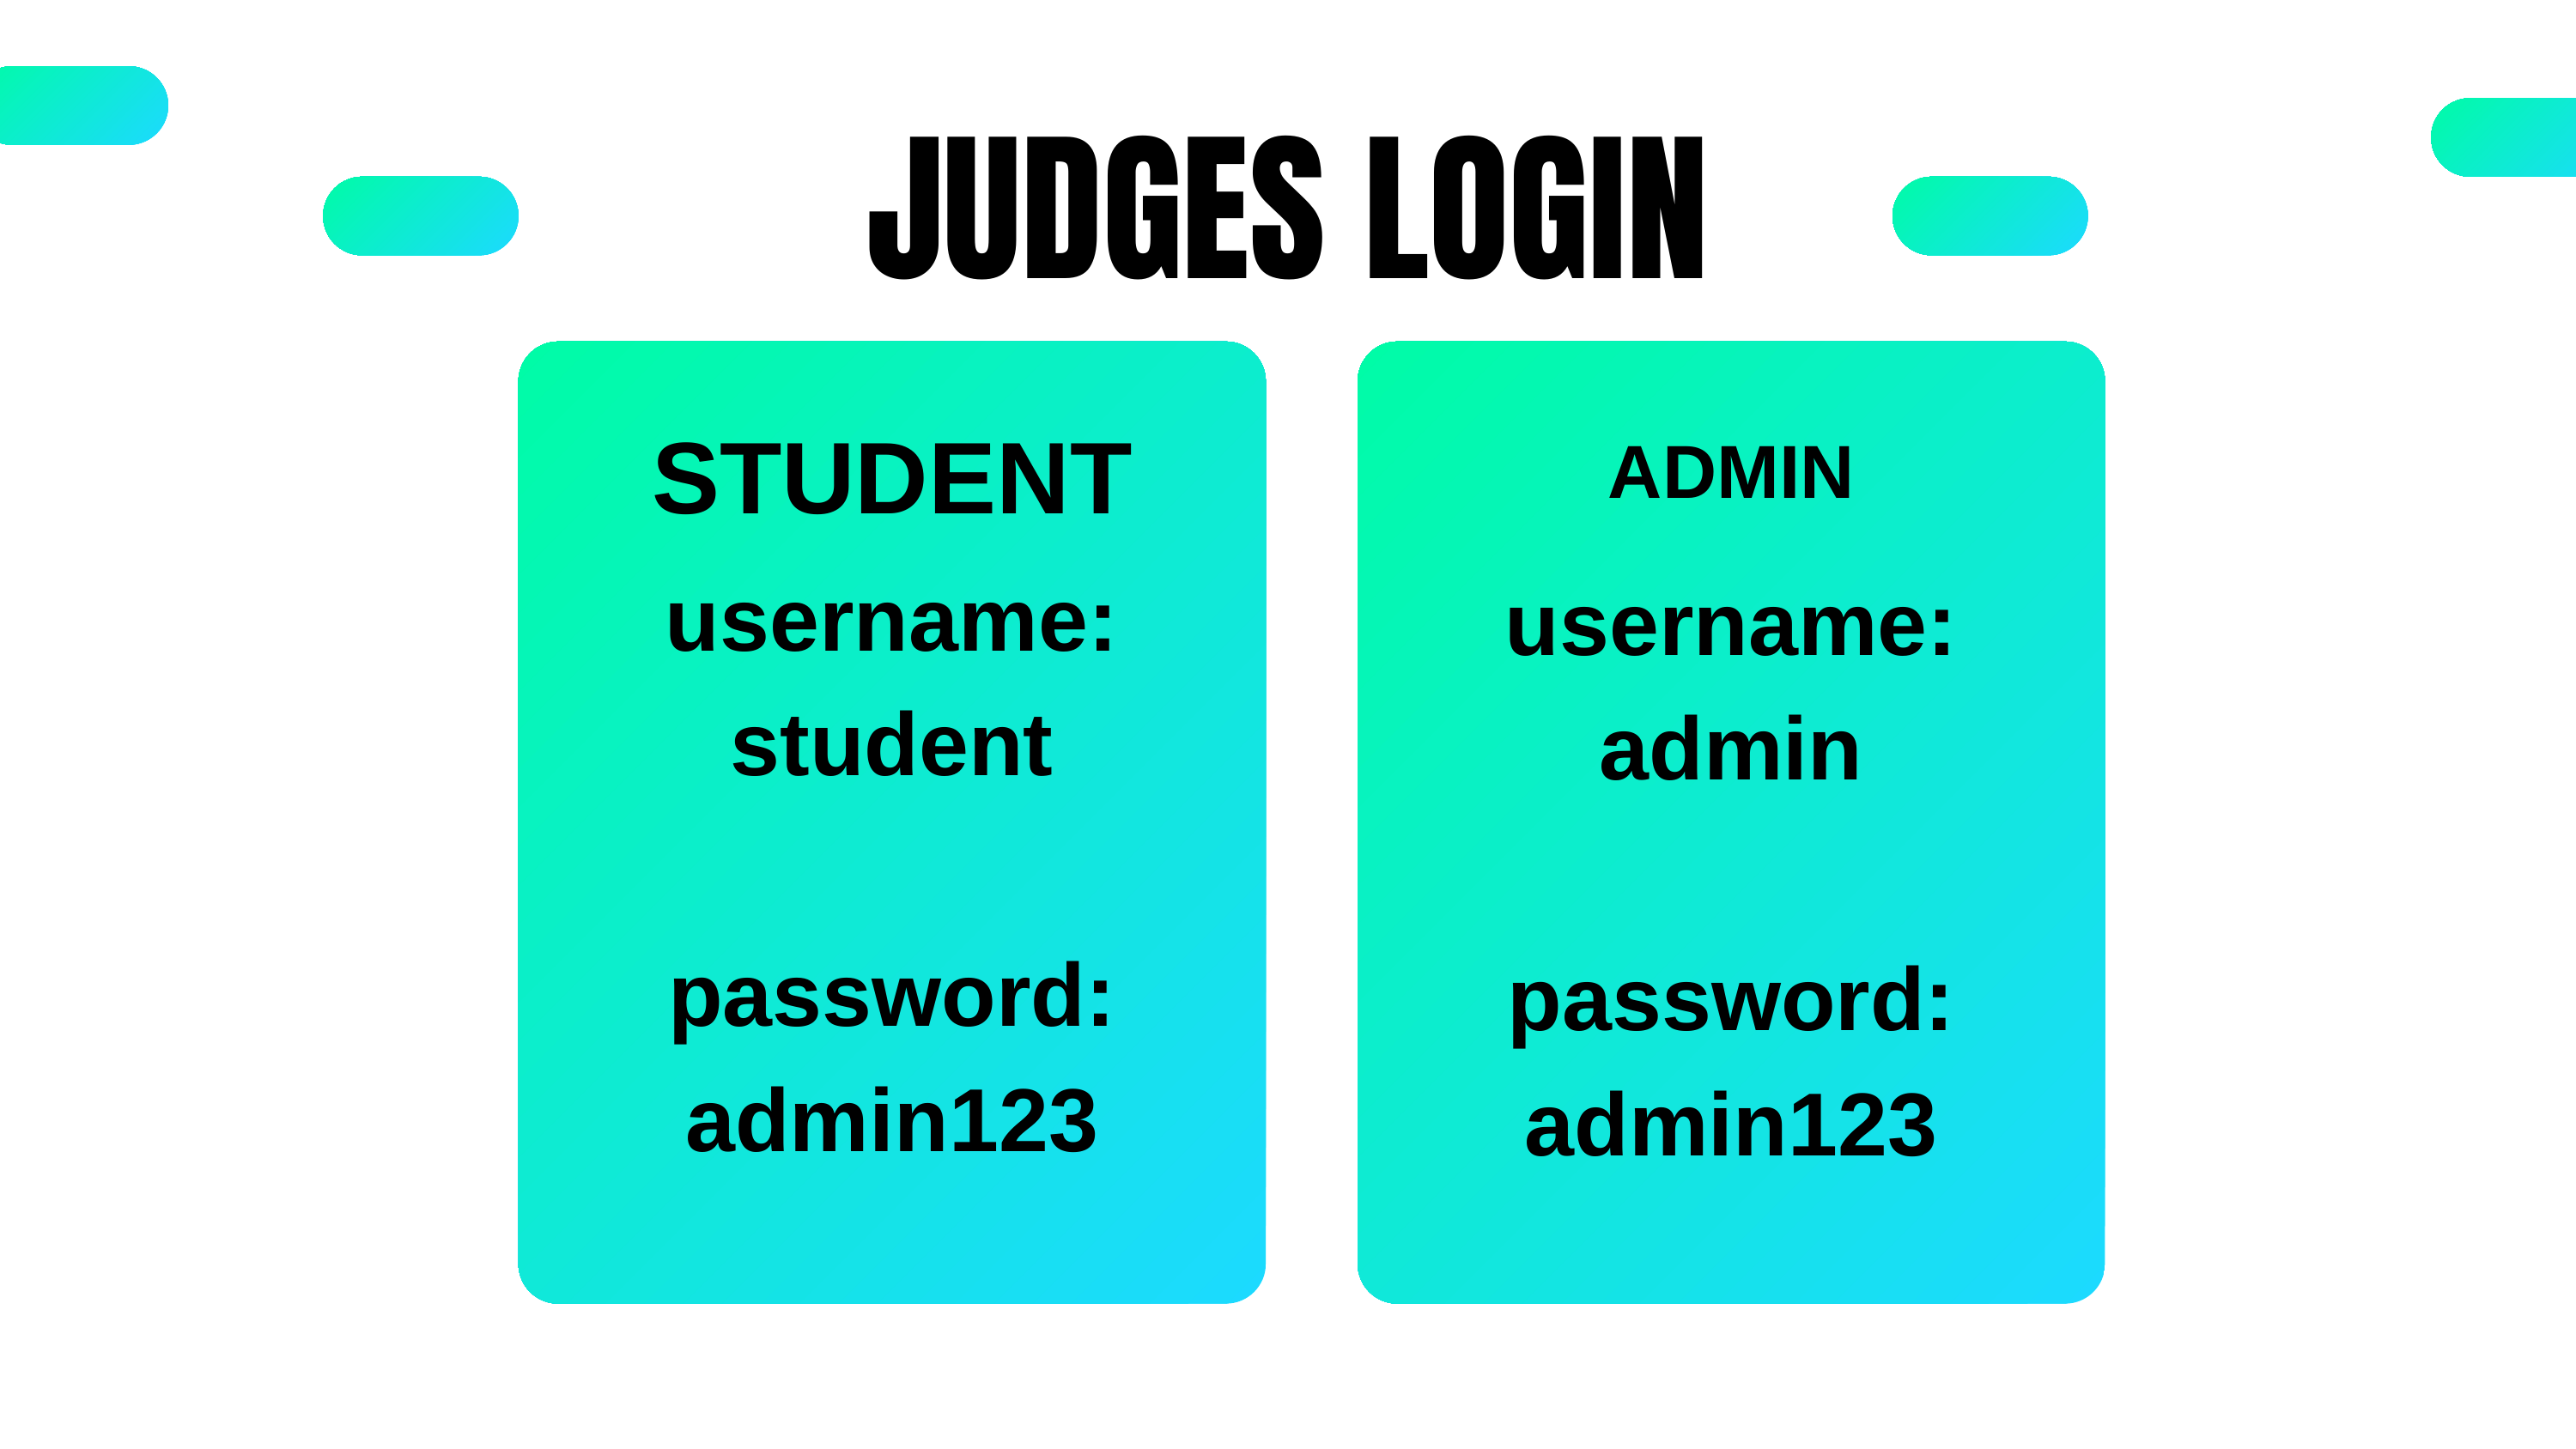

JUDGES LOGIN

ADMIN
username:
admin

password:
admin123

STUDENT
username:
student

password:
admin123